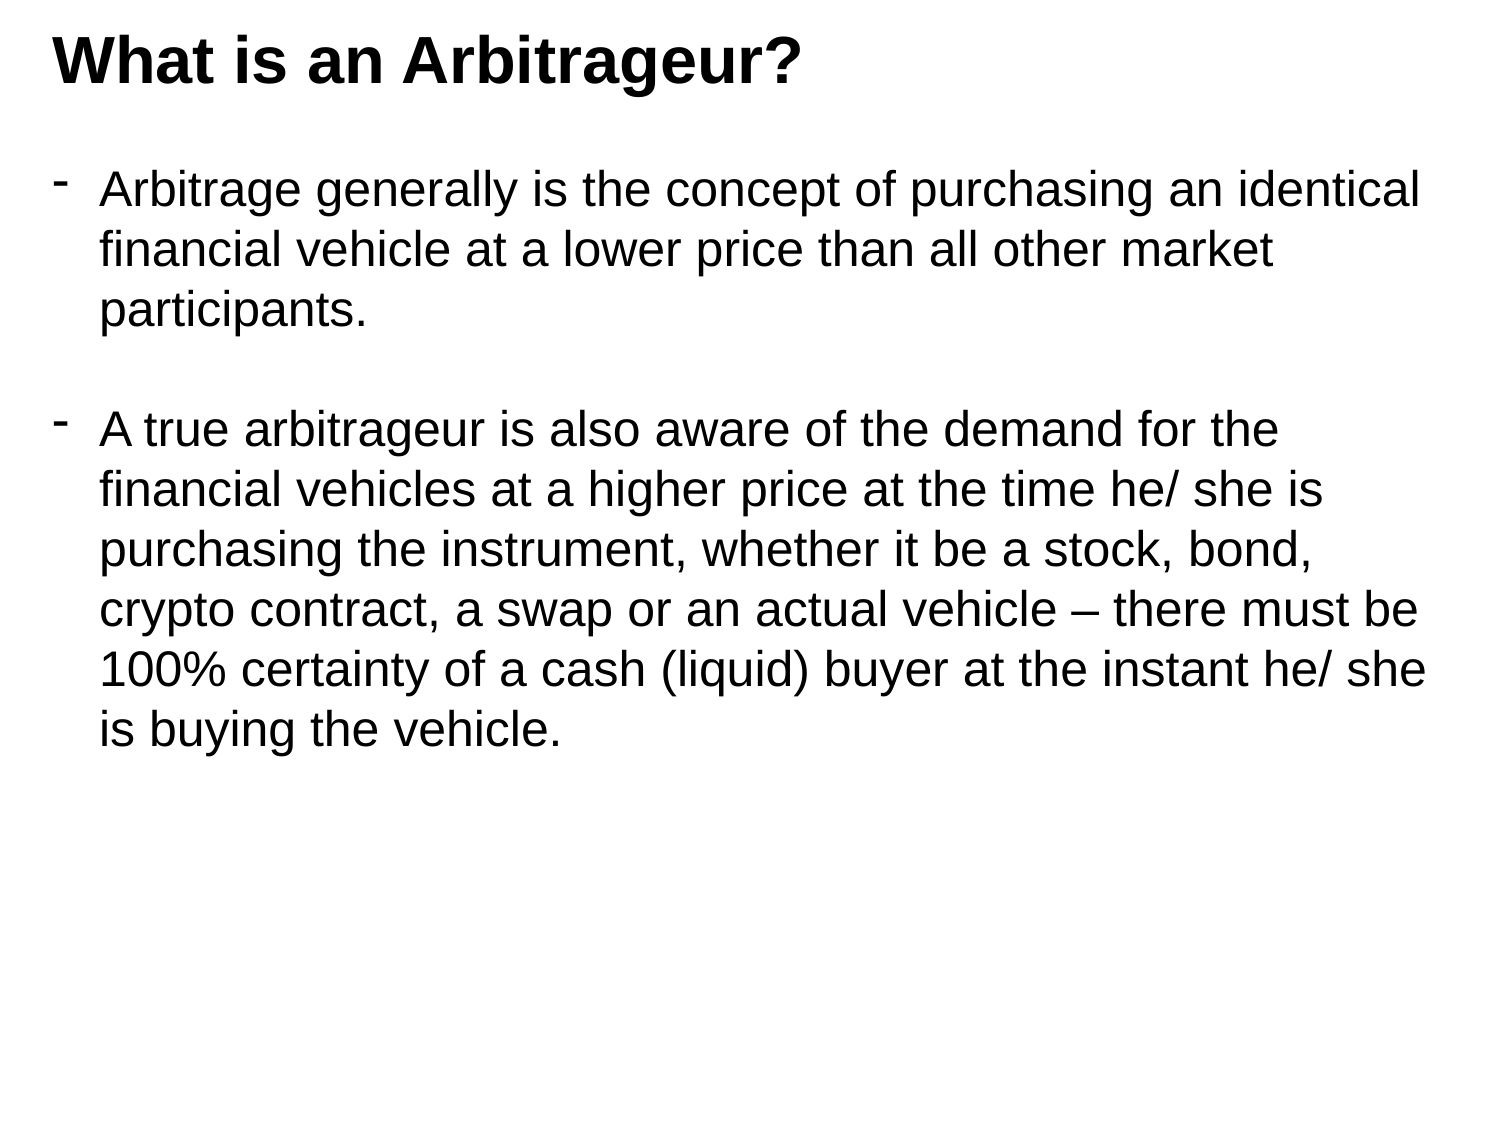

What is an Arbitrageur?

Arbitrage generally is the concept of purchasing an identical financial vehicle at a lower price than all other market participants.

A true arbitrageur is also aware of the demand for the financial vehicles at a higher price at the time he/ she is purchasing the instrument, whether it be a stock, bond, crypto contract, a swap or an actual vehicle – there must be 100% certainty of a cash (liquid) buyer at the instant he/ she is buying the vehicle.